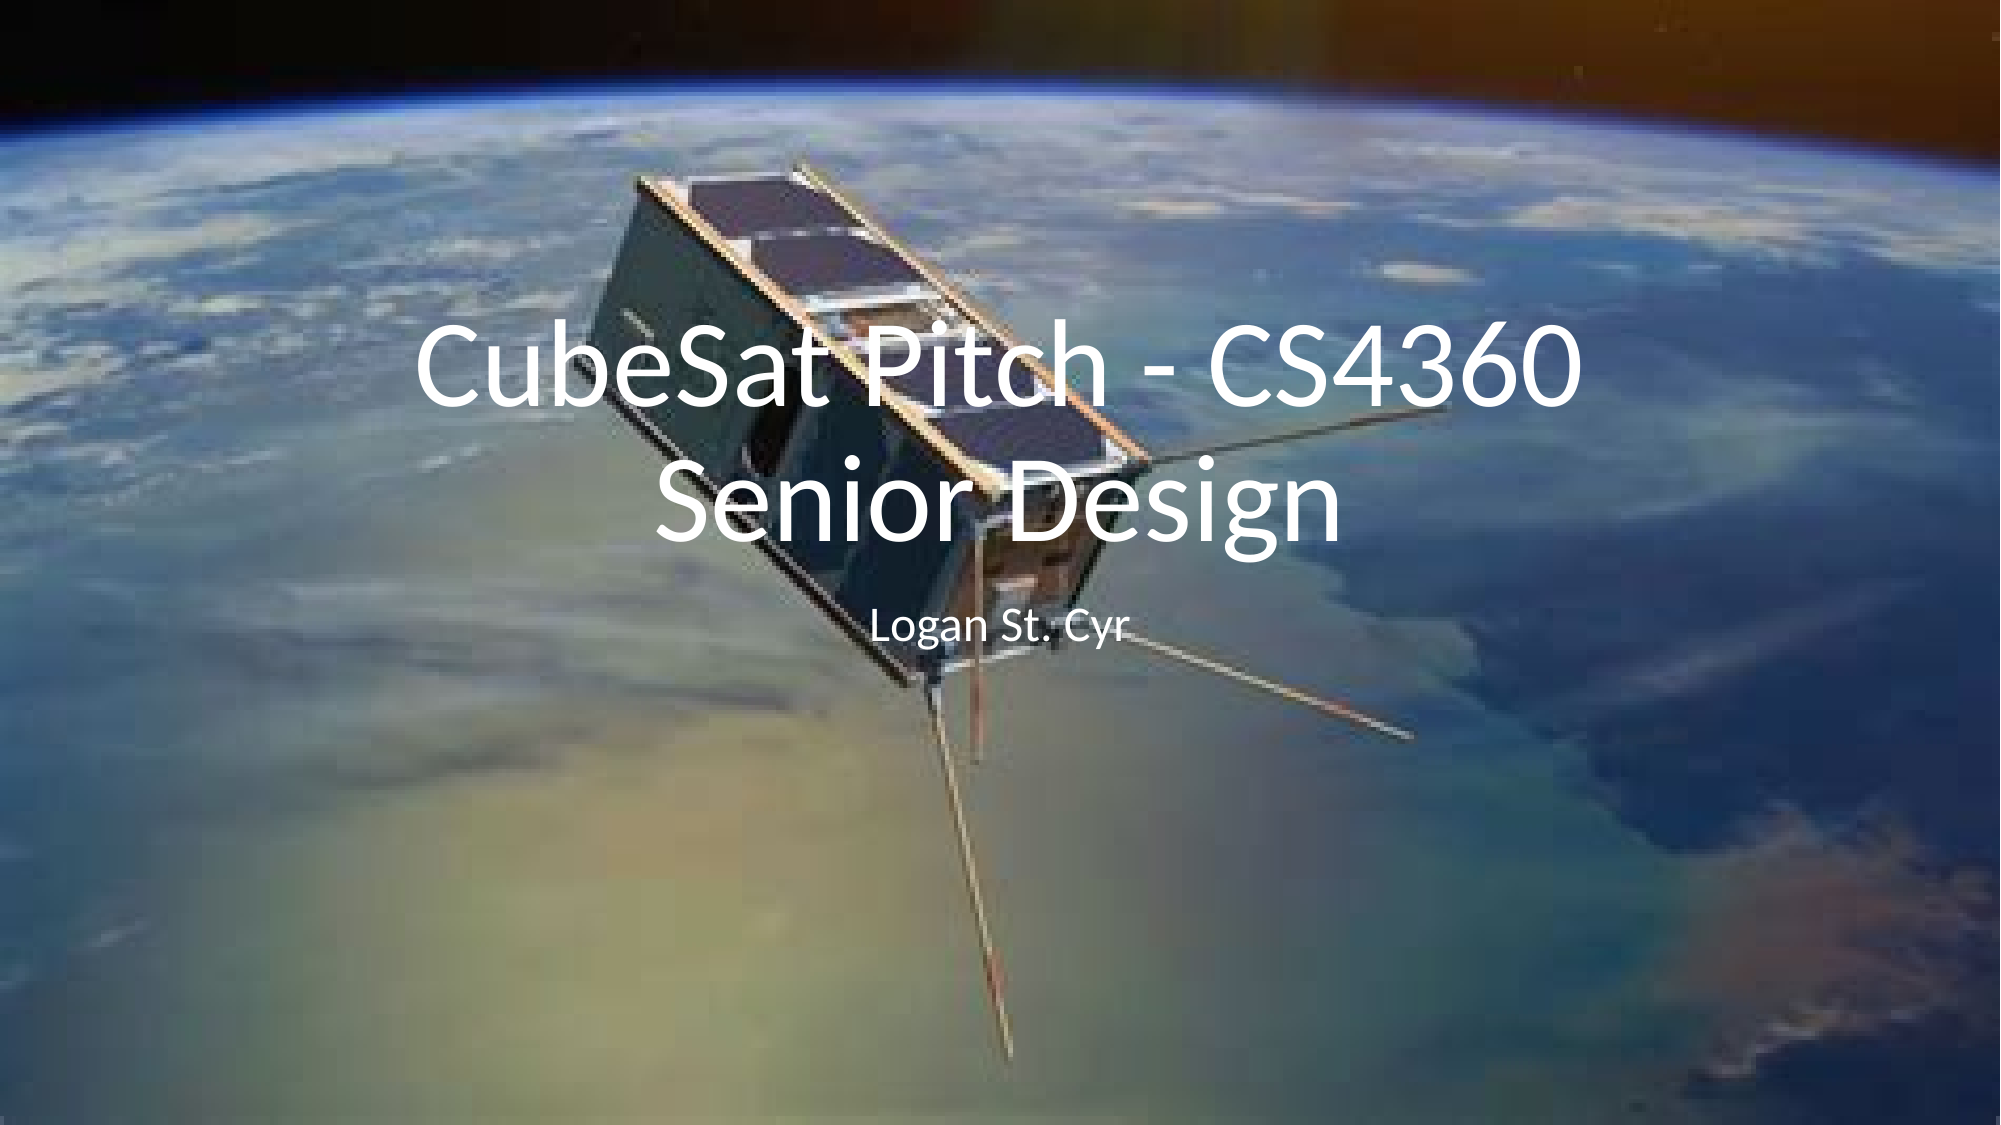

# CubeSat Pitch - CS4360 Senior Design
Logan St. Cyr